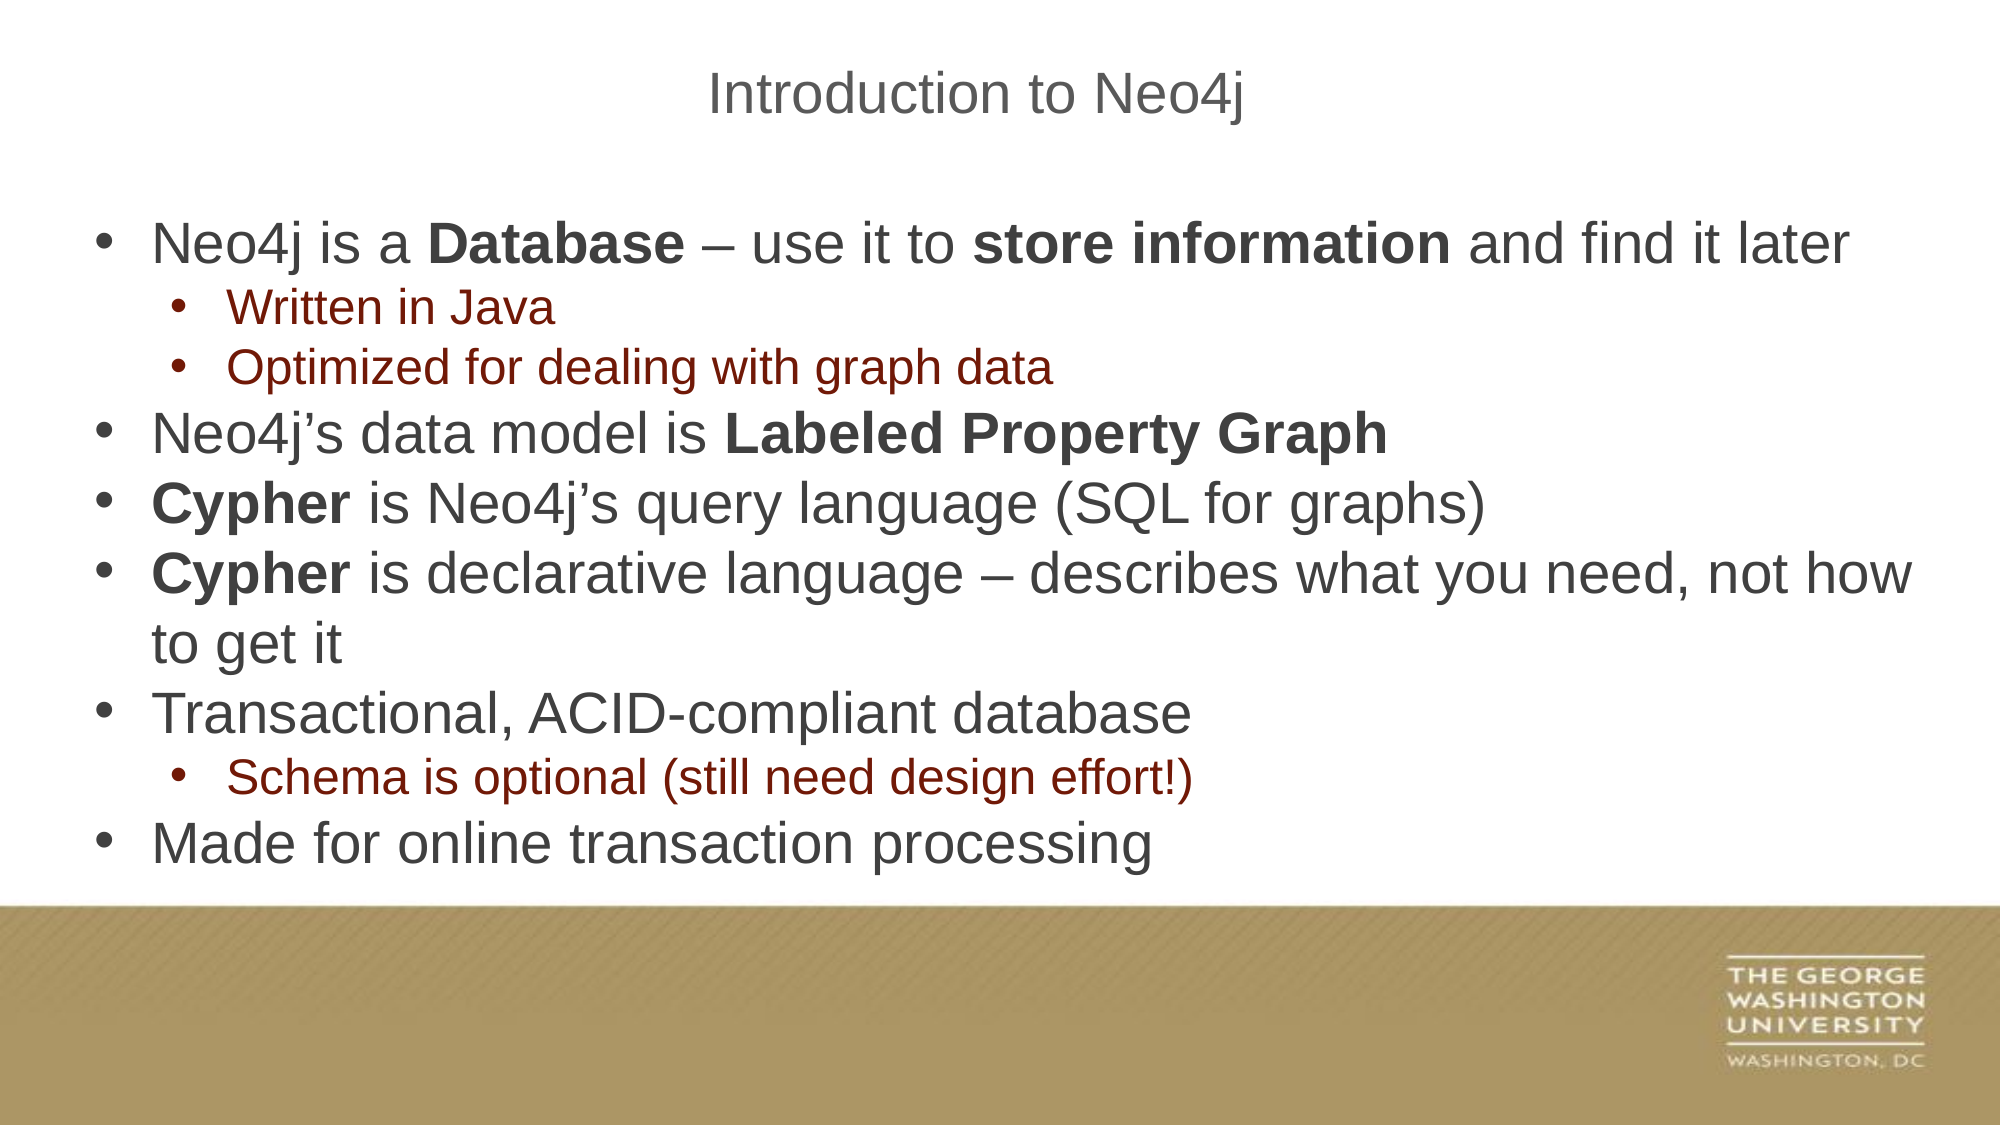

Introduction to Neo4j
Neo4j is a Database – use it to store information and find it later
Written in Java
Optimized for dealing with graph data
Neo4j’s data model is Labeled Property Graph
Cypher is Neo4j’s query language (SQL for graphs)
Cypher is declarative language – describes what you need, not how to get it
Transactional, ACID-compliant database
Schema is optional (still need design effort!)
Made for online transaction processing